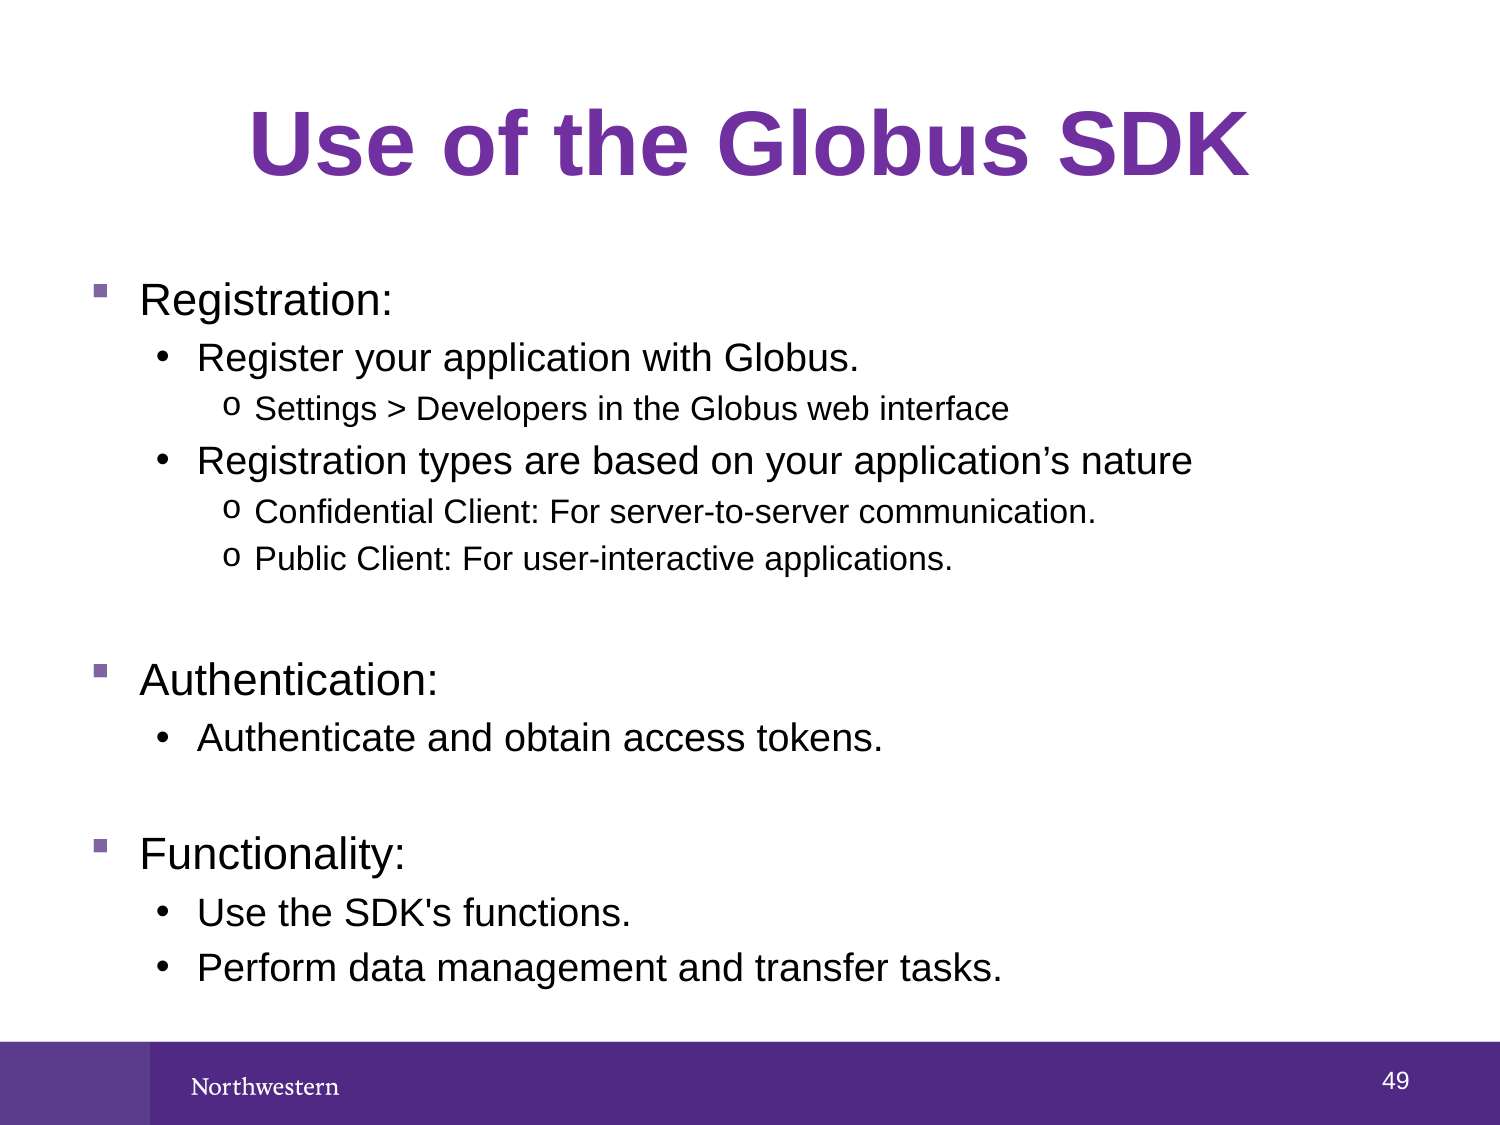

# Use of the Globus SDK
Registration:
Register your application with Globus.
Settings > Developers in the Globus web interface
Registration types are based on your application’s nature
Confidential Client: For server-to-server communication.
Public Client: For user-interactive applications.

Authentication:
Authenticate and obtain access tokens.

Functionality:
Use the SDK's functions.
Perform data management and transfer tasks.
49